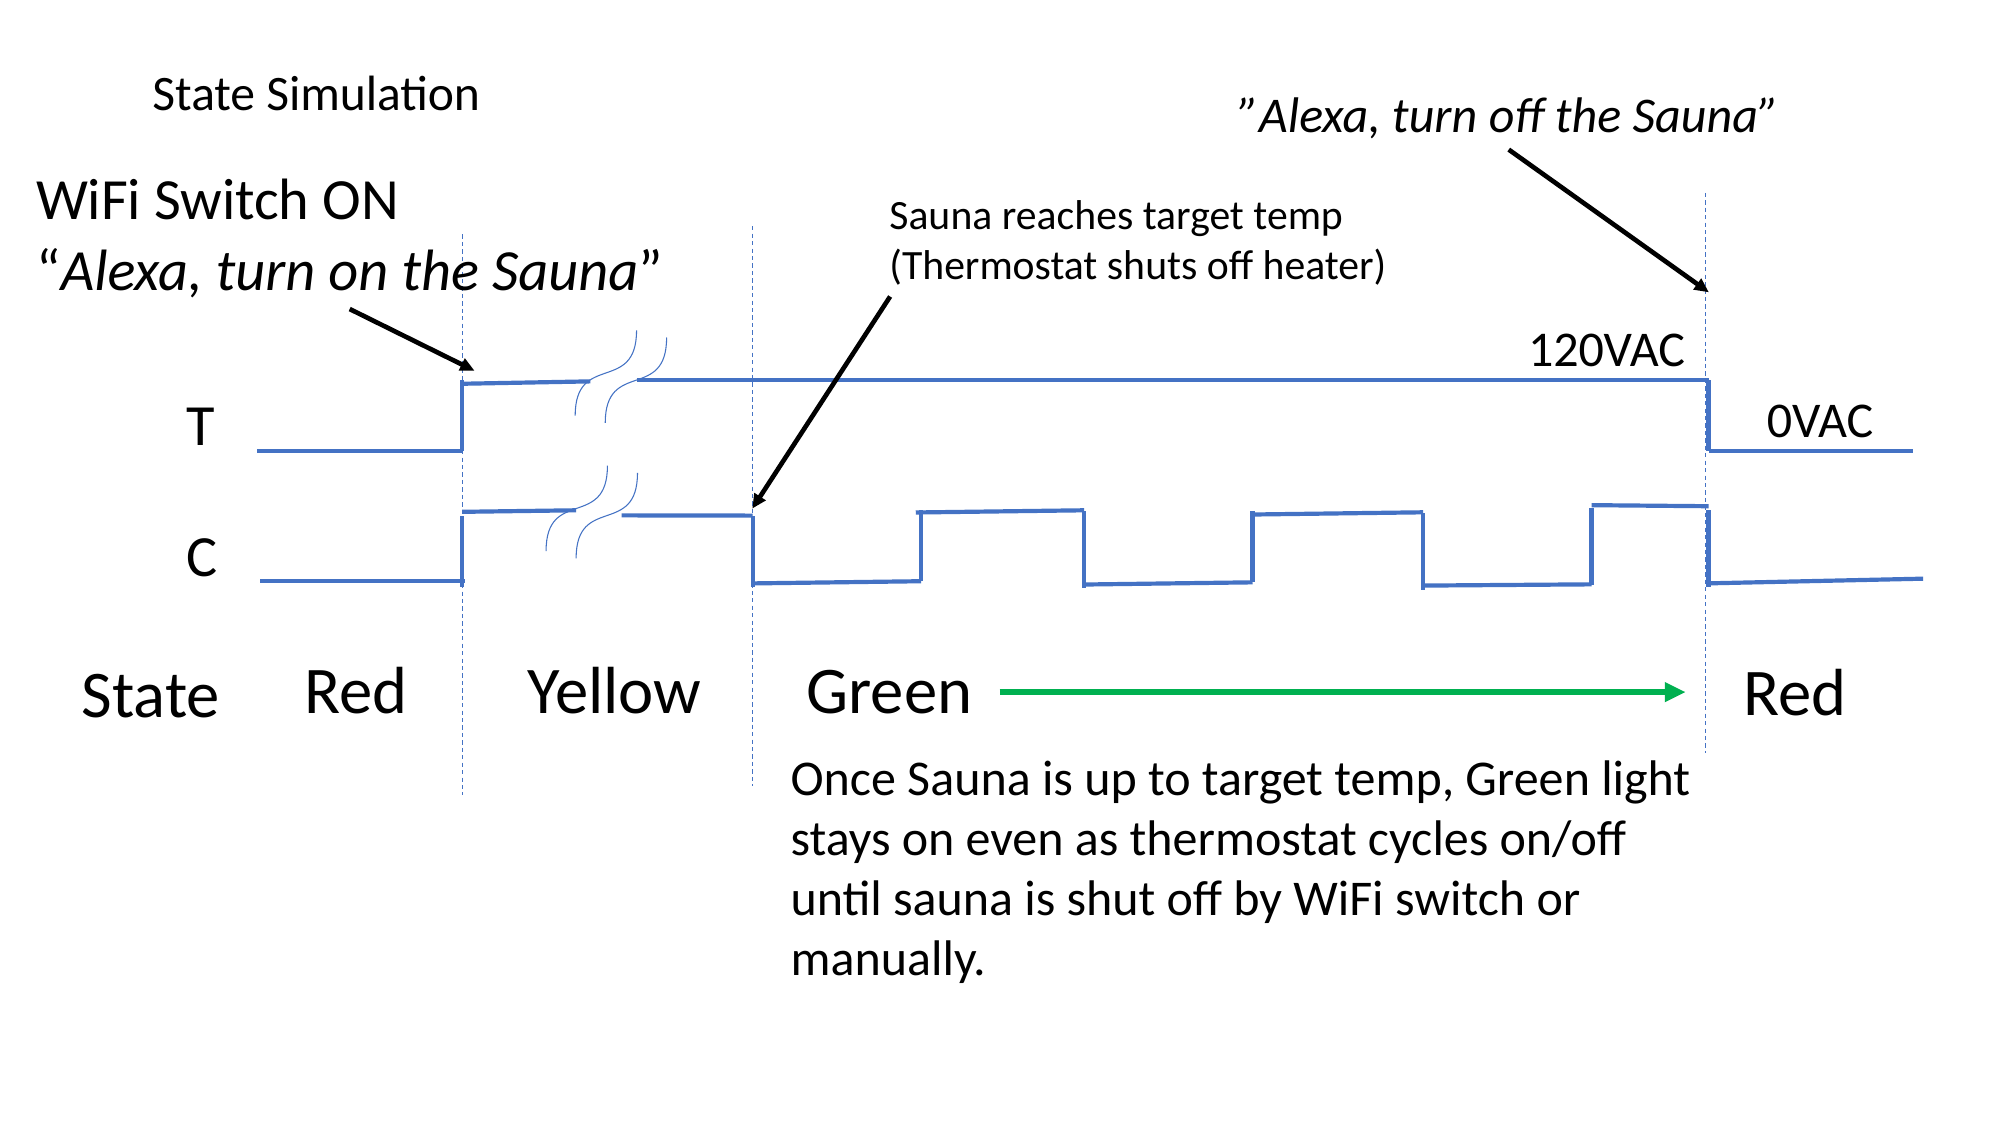

# State Simulation
”Alexa, turn off the Sauna”
WiFi Switch ON
“Alexa, turn on the Sauna”
Sauna reaches target temp
(Thermostat shuts off heater)
120VAC
T
0VAC
C
Red        Yellow       Green
Red
State
Once Sauna is up to target temp, Green light stays on even as thermostat cycles on/off
until sauna is shut off by WiFi switch or manually.